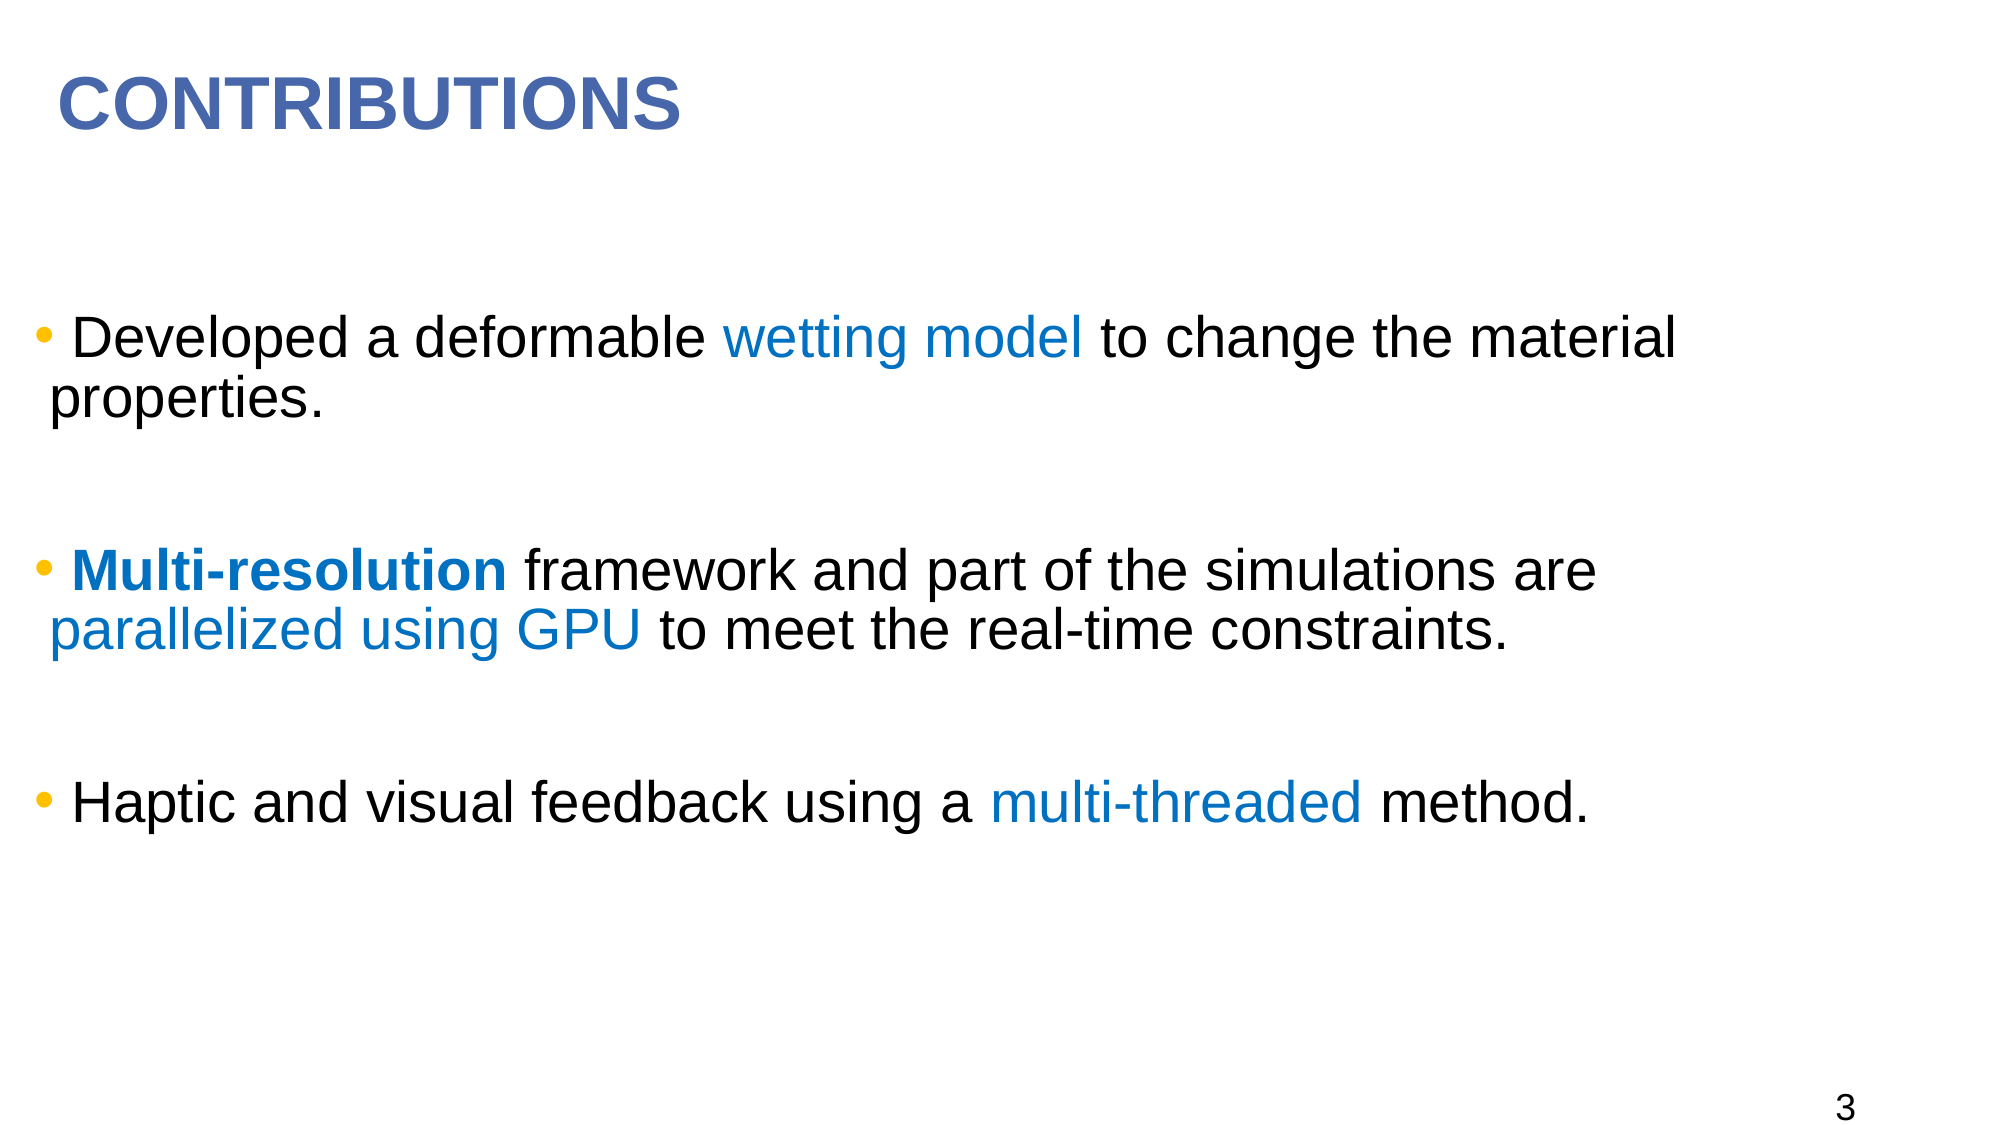

# Contributions
 Developed a deformable wetting model to change the material properties.

 Multi-resolution framework and part of the simulations are parallelized using GPU to meet the real-time constraints.

 Haptic and visual feedback using a multi-threaded method.
3